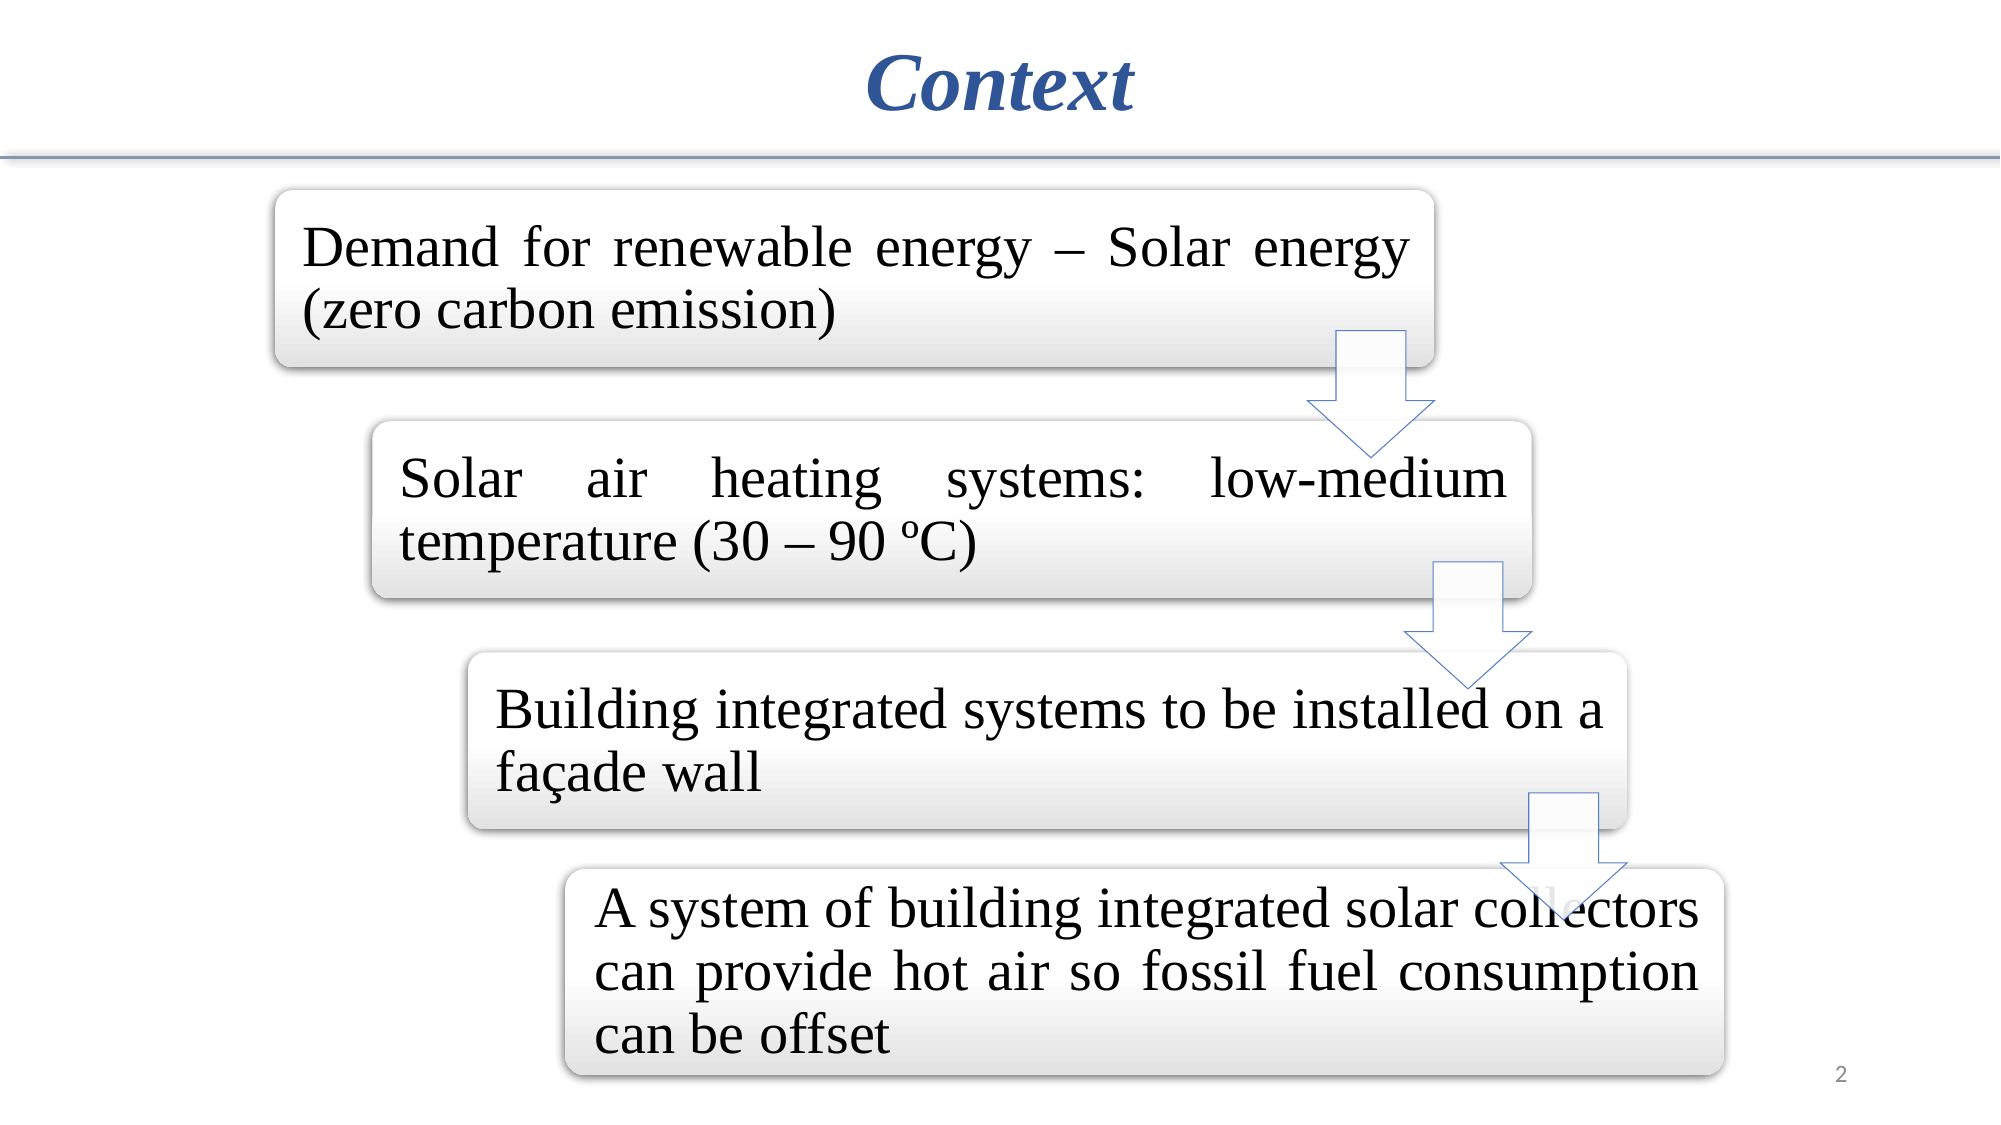

# Context
Demand for renewable energy – Solar energy (zero carbon emission)
Solar air heating systems: low-medium temperature (30 – 90 ºC)
Building integrated systems to be installed on a façade wall
A system of building integrated solar collectors can provide hot air so fossil fuel consumption can be offset

2